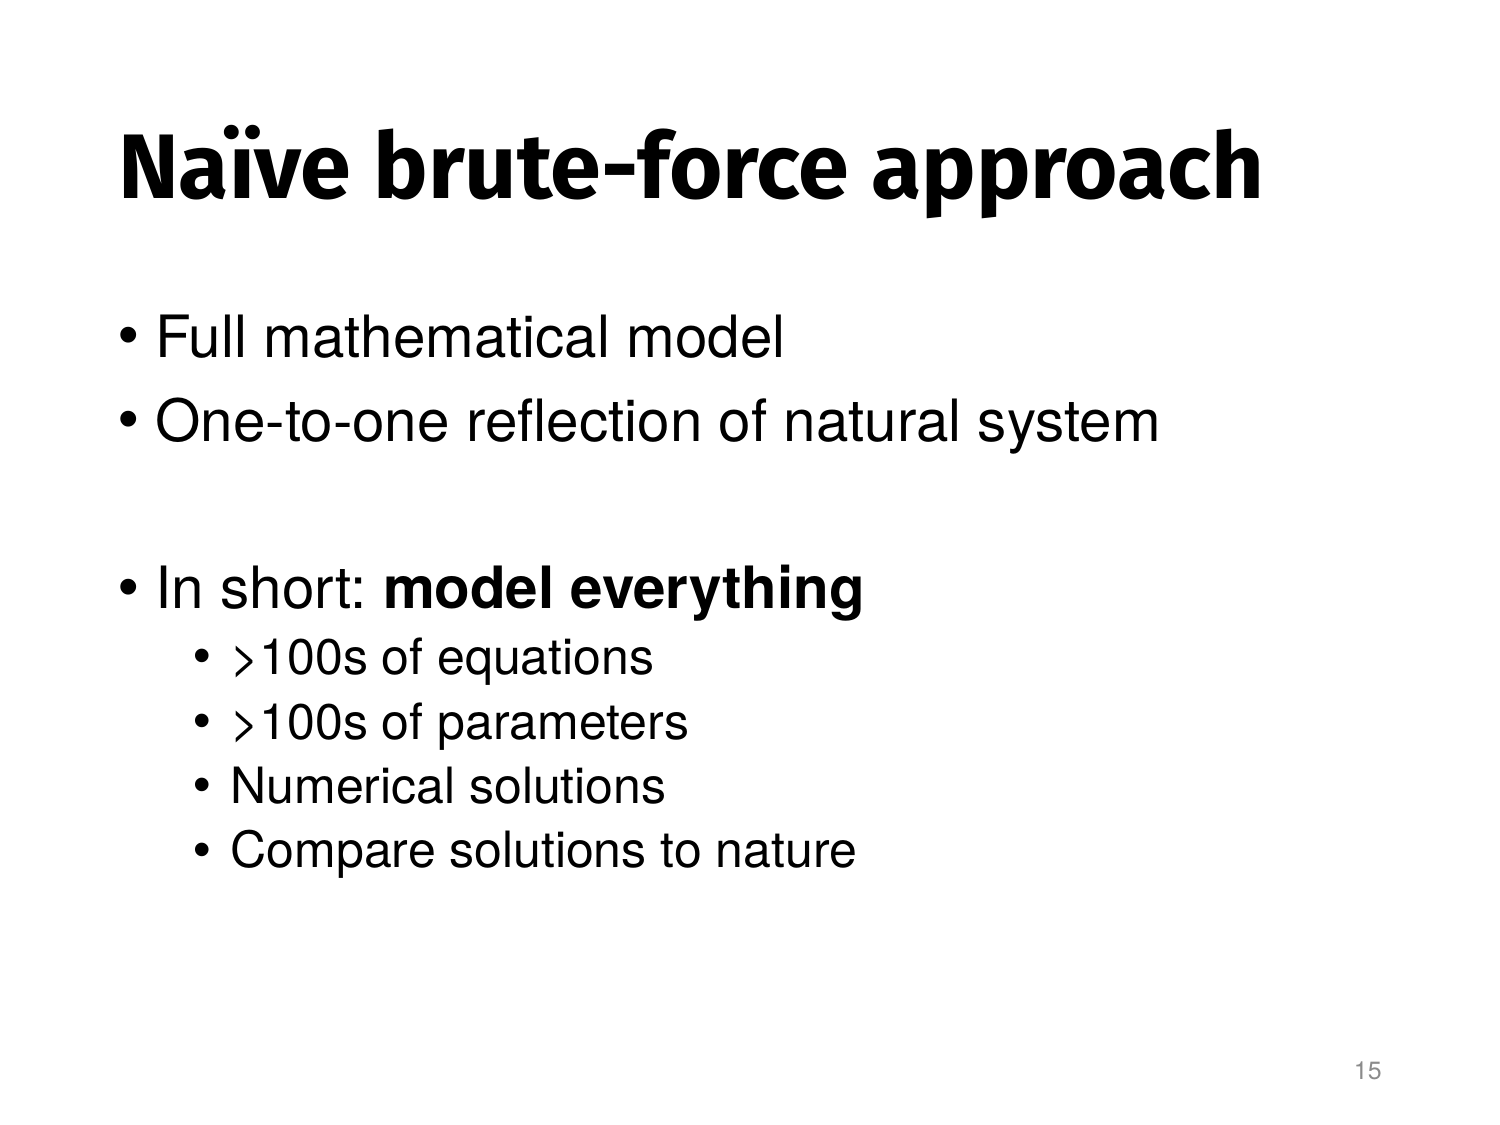

# Naïve brute-force approach
Full mathematical model
One-to-one reflection of natural system

In short: model everything
>100s of equations
>100s of parameters
Numerical solutions
Compare solutions to nature
15